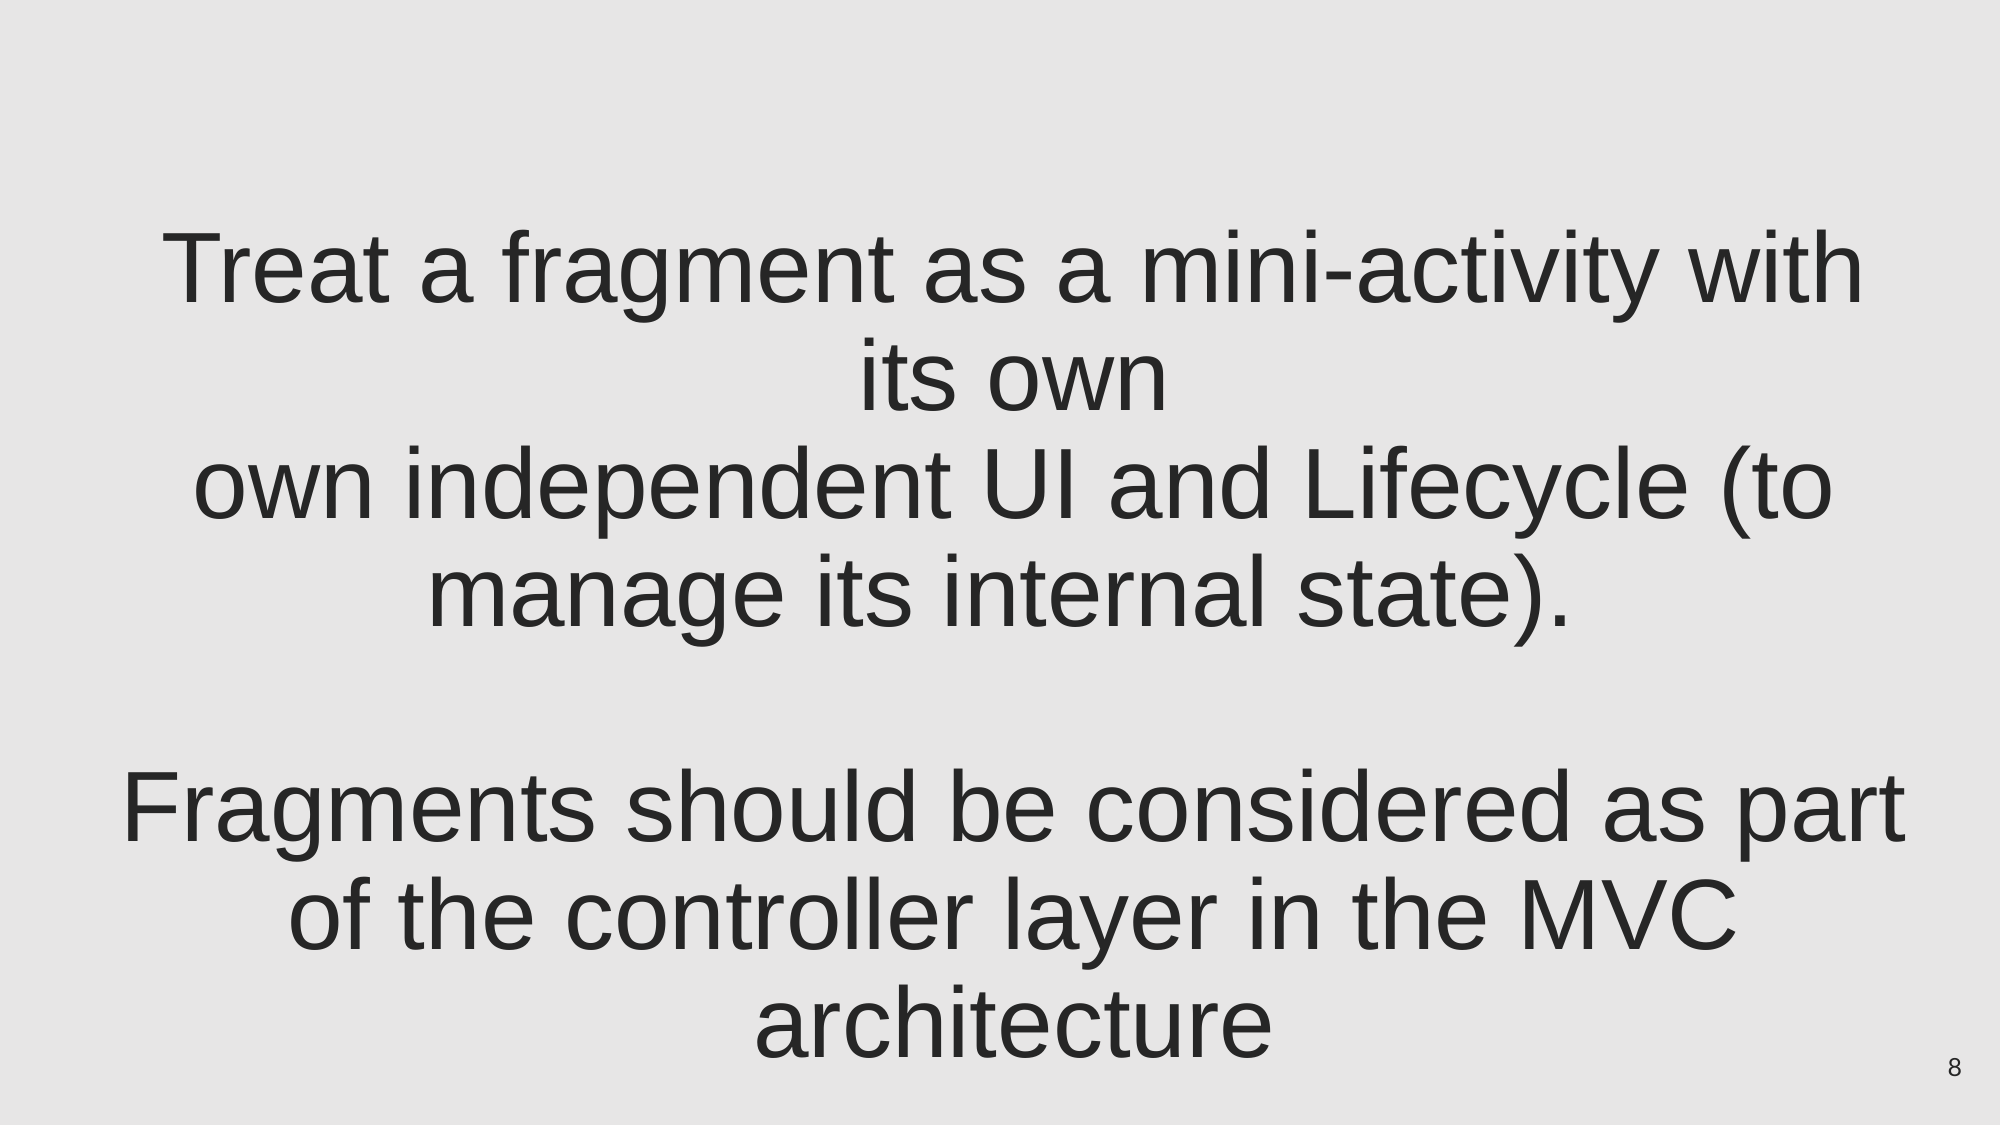

# Treat a fragment as a mini-activity with its own
own independent UI and Lifecycle (to manage its internal state).

Fragments should be considered as part of the controller layer in the MVC architecture

8